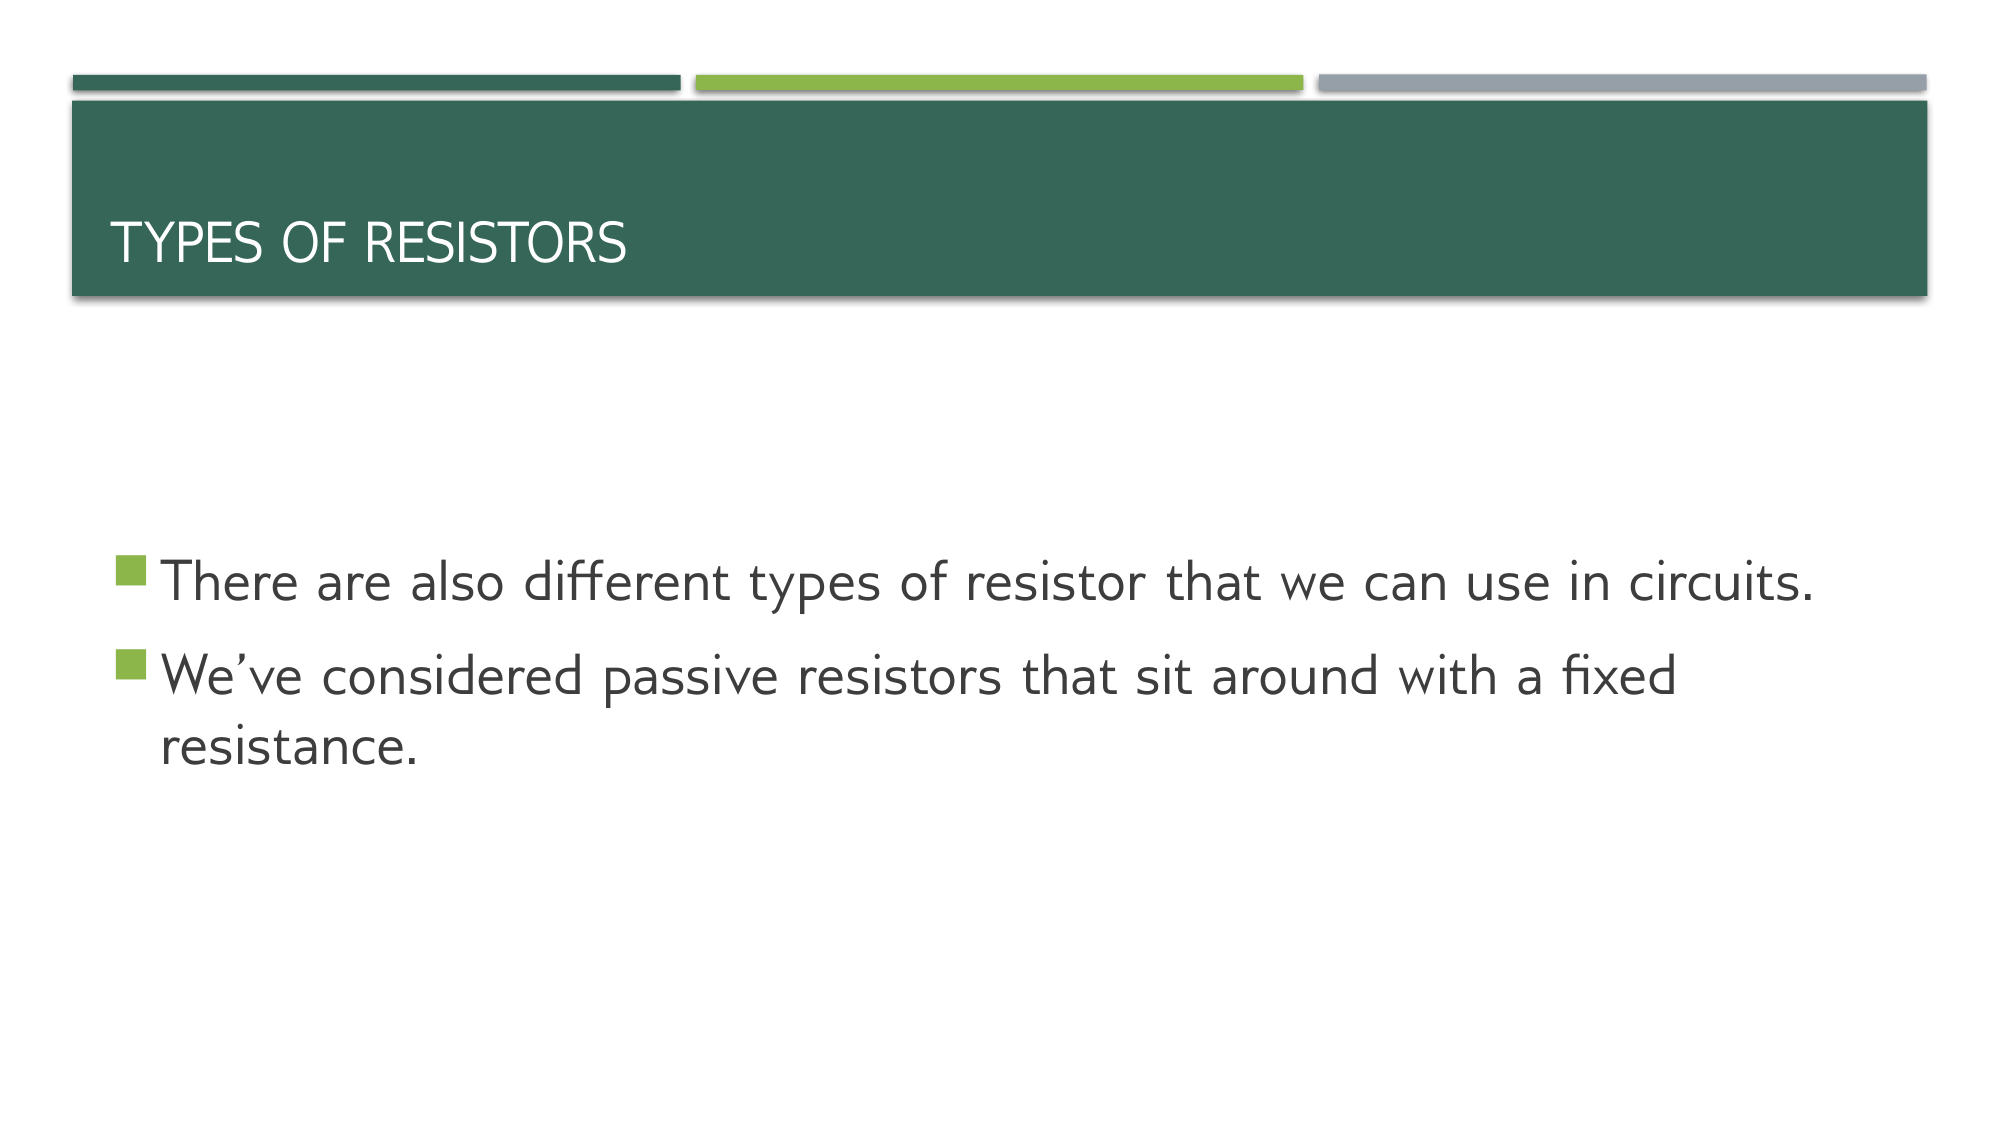

# Types of Resistors
There are also different types of resistor that we can use in circuits.
We’ve considered passive resistors that sit around with a fixed resistance.